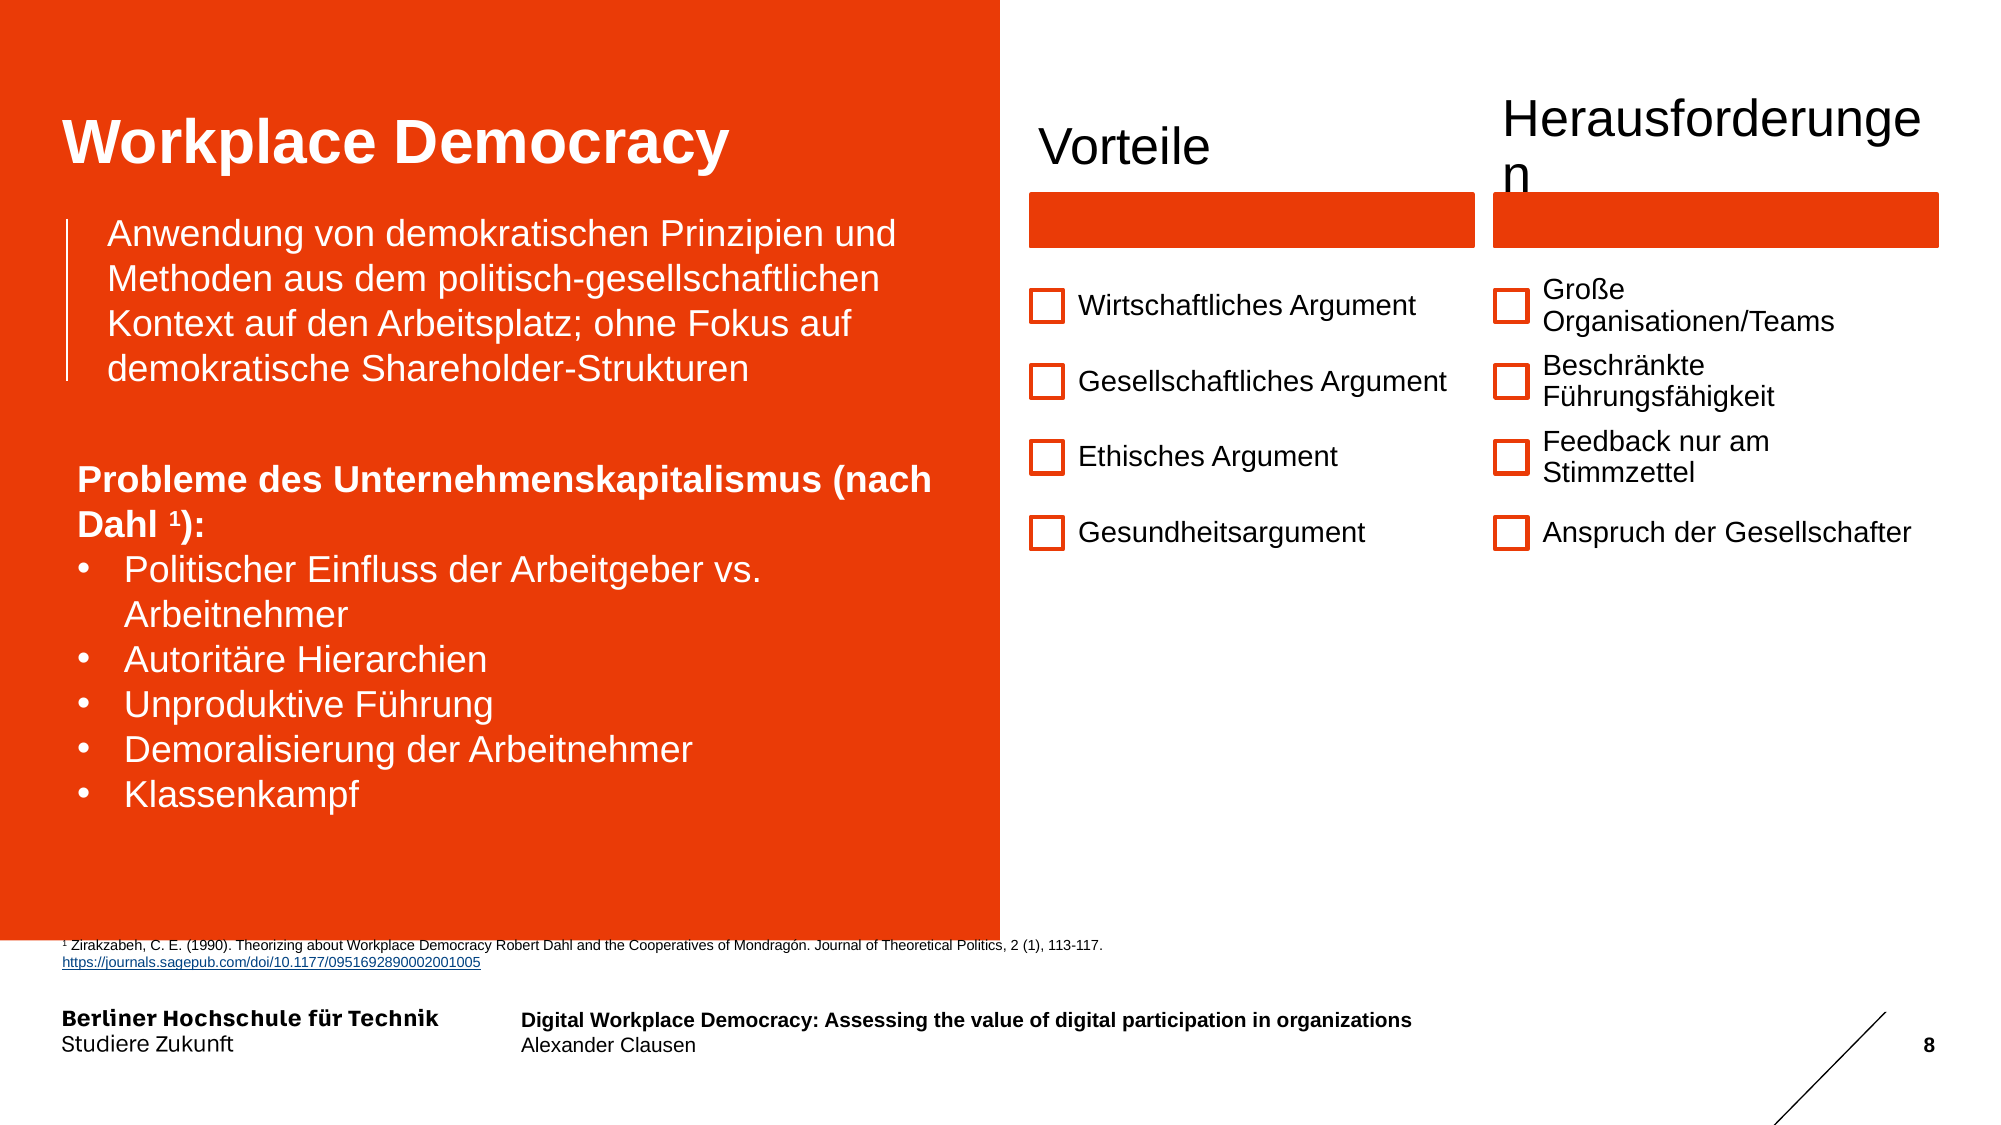

# Workplace Democracy
Vorteile
Wirtschaftliches Argument
Gesellschaftliches Argument
Ethisches Argument
Gesundheitsargument
Herausforderungen
Große Organisationen/Teams
Beschränkte Führungsfähigkeit
Feedback nur am Stimmzettel
Anspruch der Gesellschafter
Anwendung von demokratischen Prinzipien und Methoden aus dem politisch-gesellschaftlichen Kontext auf den Arbeitsplatz; ohne Fokus auf demokratische Shareholder-Strukturen
Probleme des Unternehmenskapitalismus (nach Dahl 1):
Politischer Einfluss der Arbeitgeber vs. Arbeitnehmer
Autoritäre Hierarchien
Unproduktive Führung
Demoralisierung der Arbeitnehmer
Klassenkampf
1 Zirakzabeh, C. E. (1990). Theorizing about Workplace Democracy Robert Dahl and the Cooperatives of Mondragón. Journal of Theoretical Politics, 2 (1), 113-117. https://journals.sagepub.com/doi/10.1177/0951692890002001005
Digital Workplace Democracy: Assessing the value of digital participation in organizations
Alexander Clausen
8